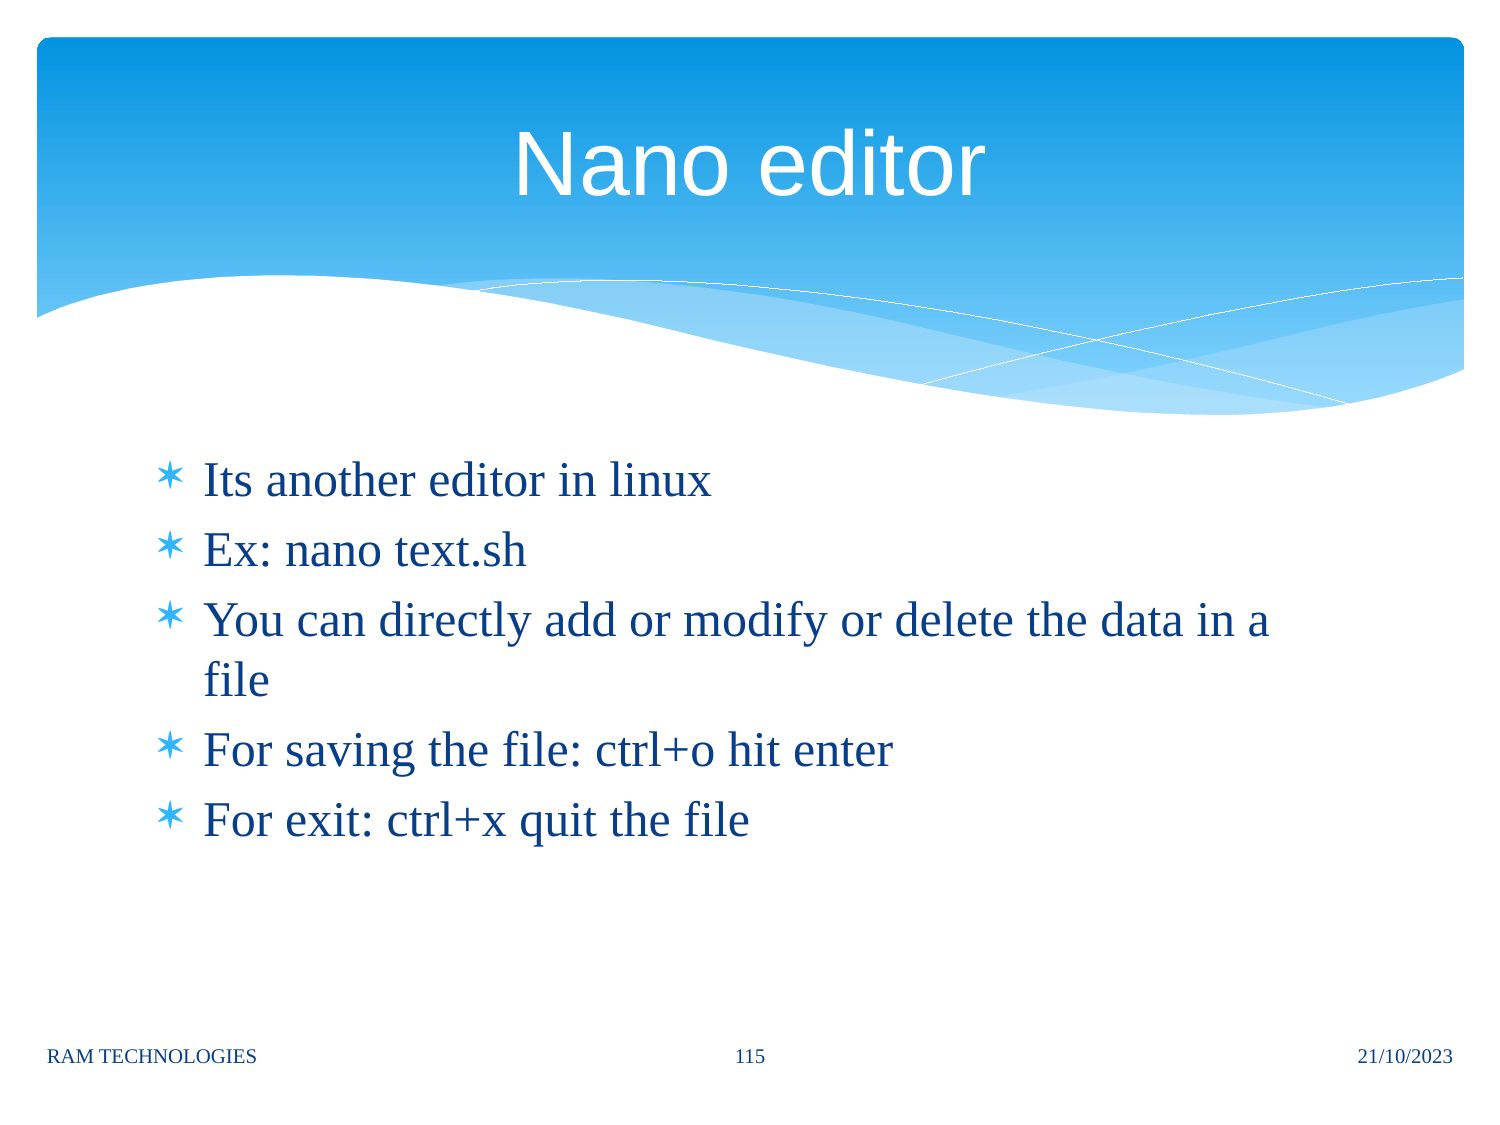

# Nano editor
Its another editor in linux
Ex: nano text.sh
You can directly add or modify or delete the data in a file
For saving the file: ctrl+o hit enter
For exit: ctrl+x quit the file
115
RAM TECHNOLOGIES
21/10/2023